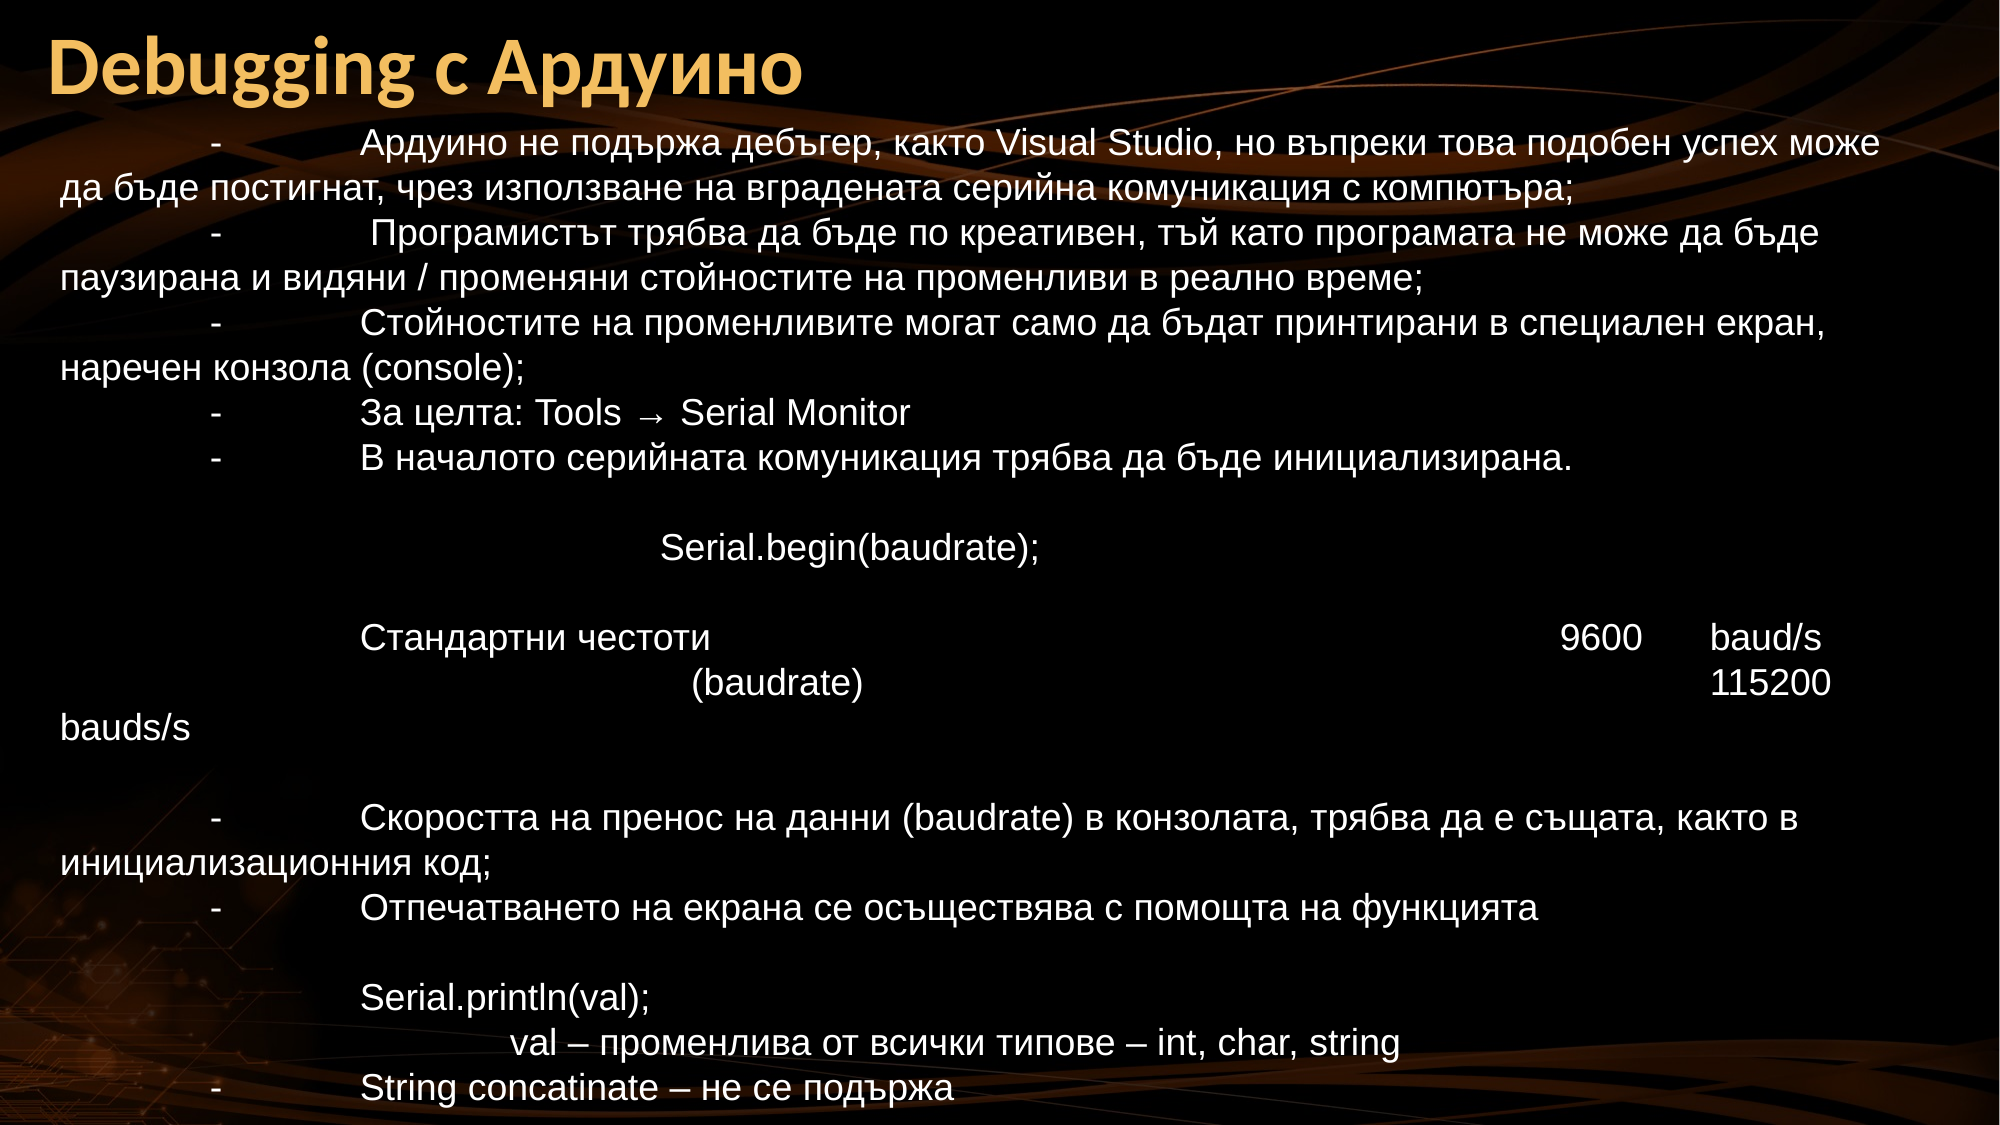

Debugging с Ардуино
	-	Ардуино не подържа дебъгер, както Visual Studio, но въпреки това подобен успех може да бъде постигнат, чрез използване на вградената серийна комуникация с компютъра;
	-	 Програмистът трябва да бъде по креативен, тъй като програмата не може да бъде паузирана и видяни / променяни стойностите на променливи в реално време;
	-	Стойностите на променливите могат само да бъдат принтирани в специален екран, наречен конзола (console);
	-	За целта: Tools → Serial Monitor
	-	В началото серийната комуникация трябва да бъде инициализирана.

				Serial.begin(baudrate);

		Стандартни честоти						9600 	baud/s
				   (baudrate)						115200	bauds/s

	-	Скоростта на пренос на данни (baudrate) в конзолата, трябва да е същата, както в инициализационния код;
	-	Отпечатването на екрана се осъществява с помощта на функцията

		Serial.println(val);
			val – променлива от всички типове – int, char, string
	-	String concatinate – не се подържа